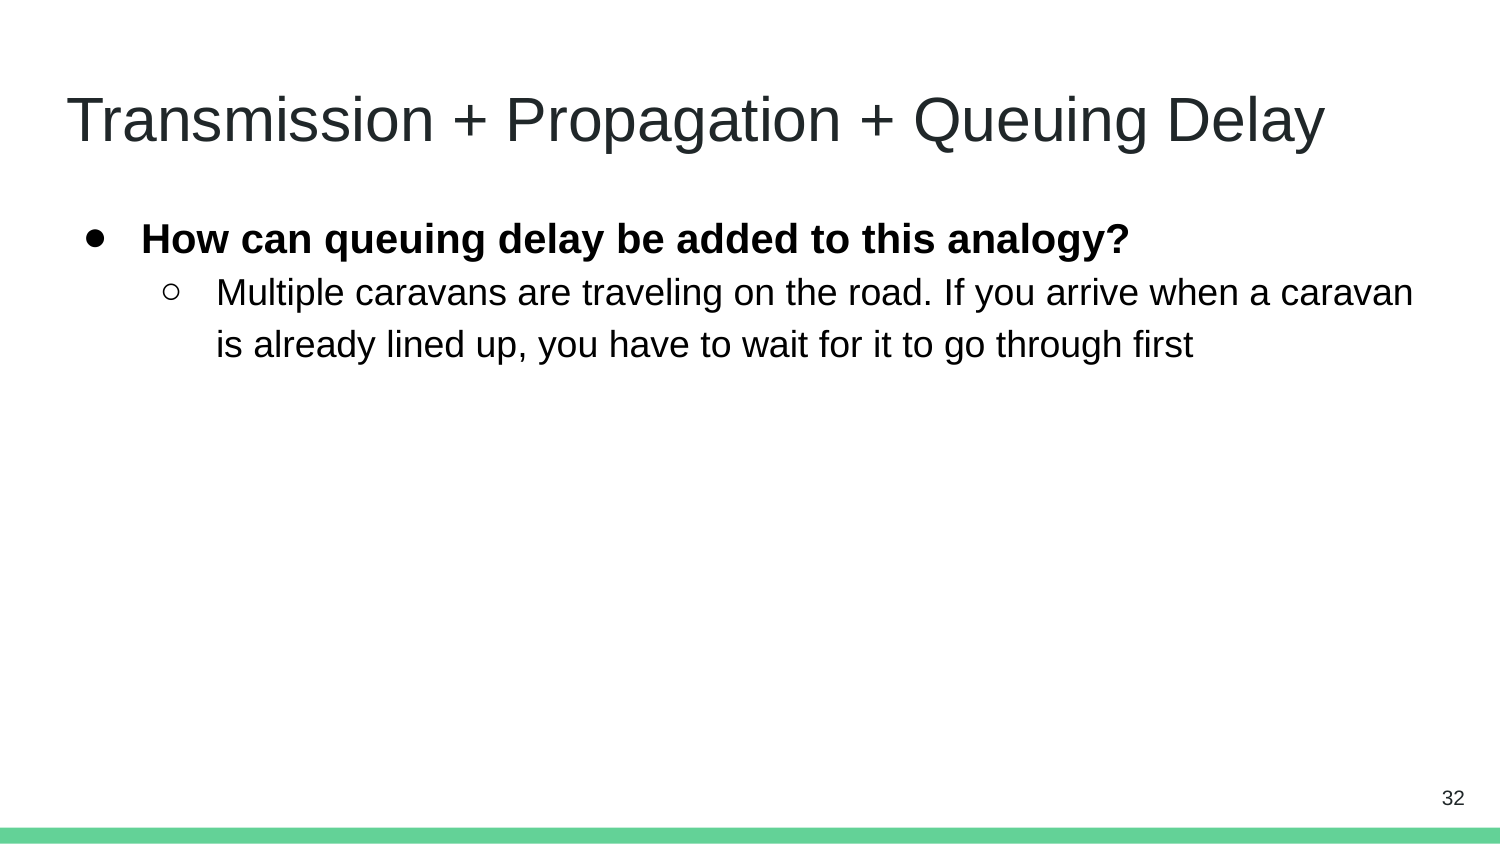

# Transmission + Propagation + Queuing Delay
How can queuing delay be added to this analogy?
Multiple caravans are traveling on the road. If you arrive when a caravan is already lined up, you have to wait for it to go through first
32